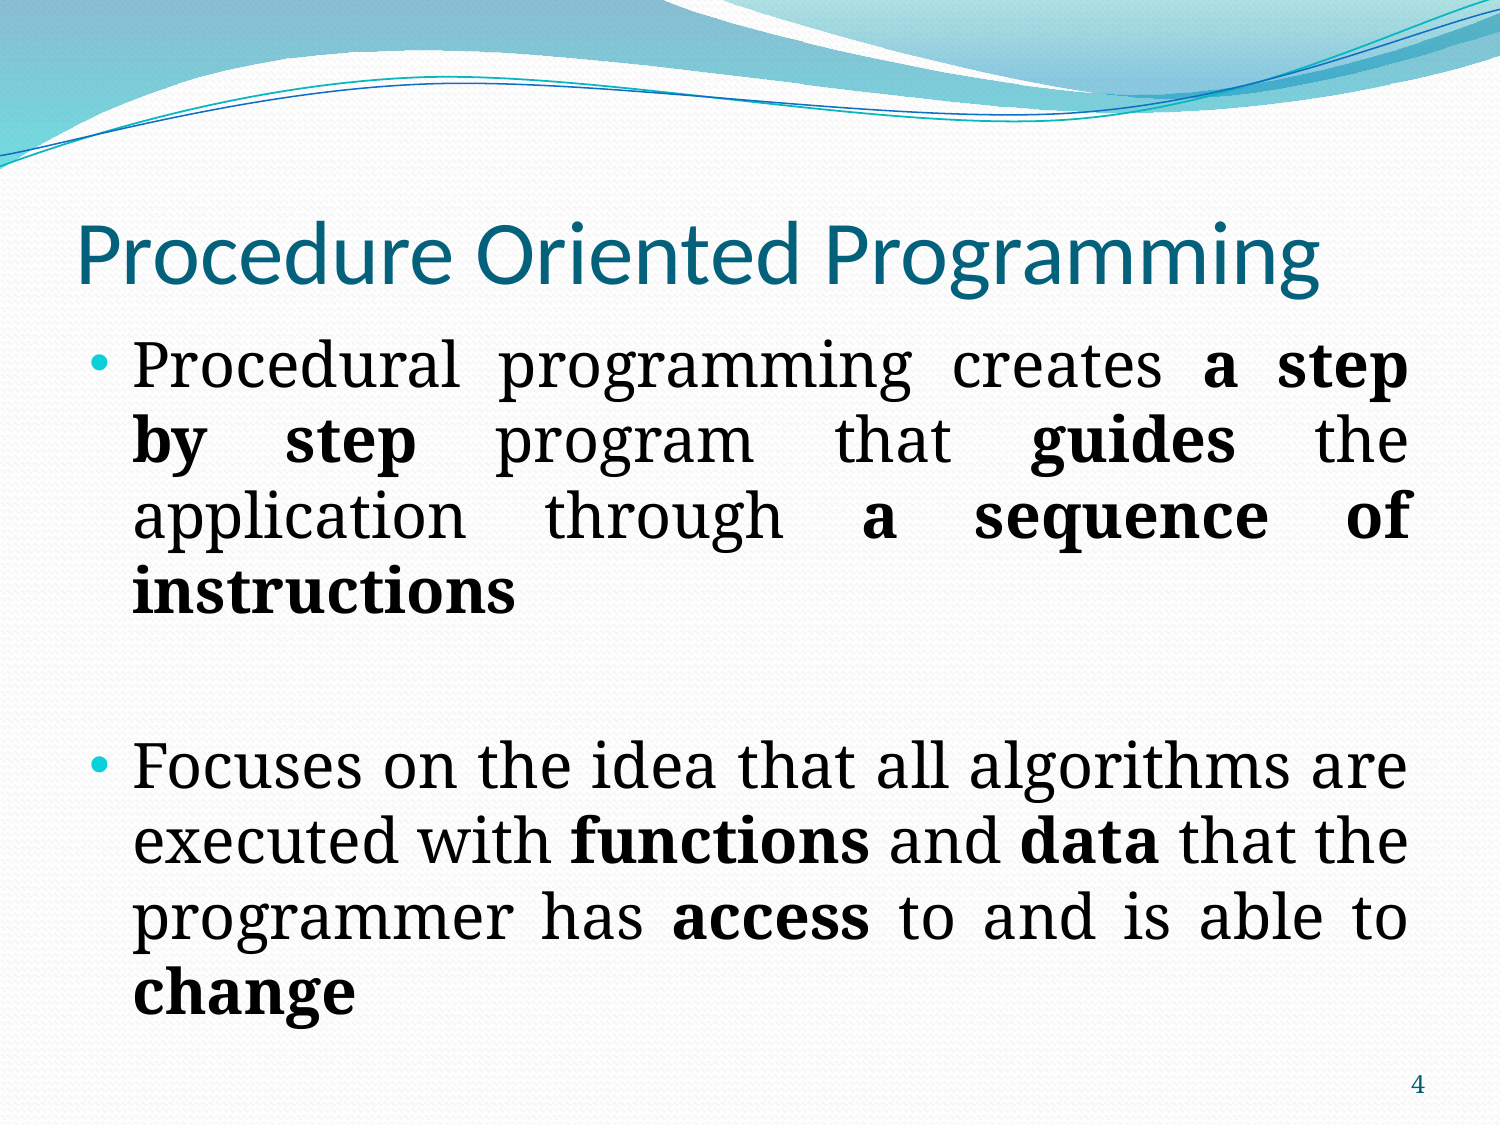

# Procedure Oriented Programming
Procedural programming creates a step by step program that guides the application through a sequence of instructions

Focuses on the idea that all algorithms are executed with functions and data that the programmer has access to and is able to change
4